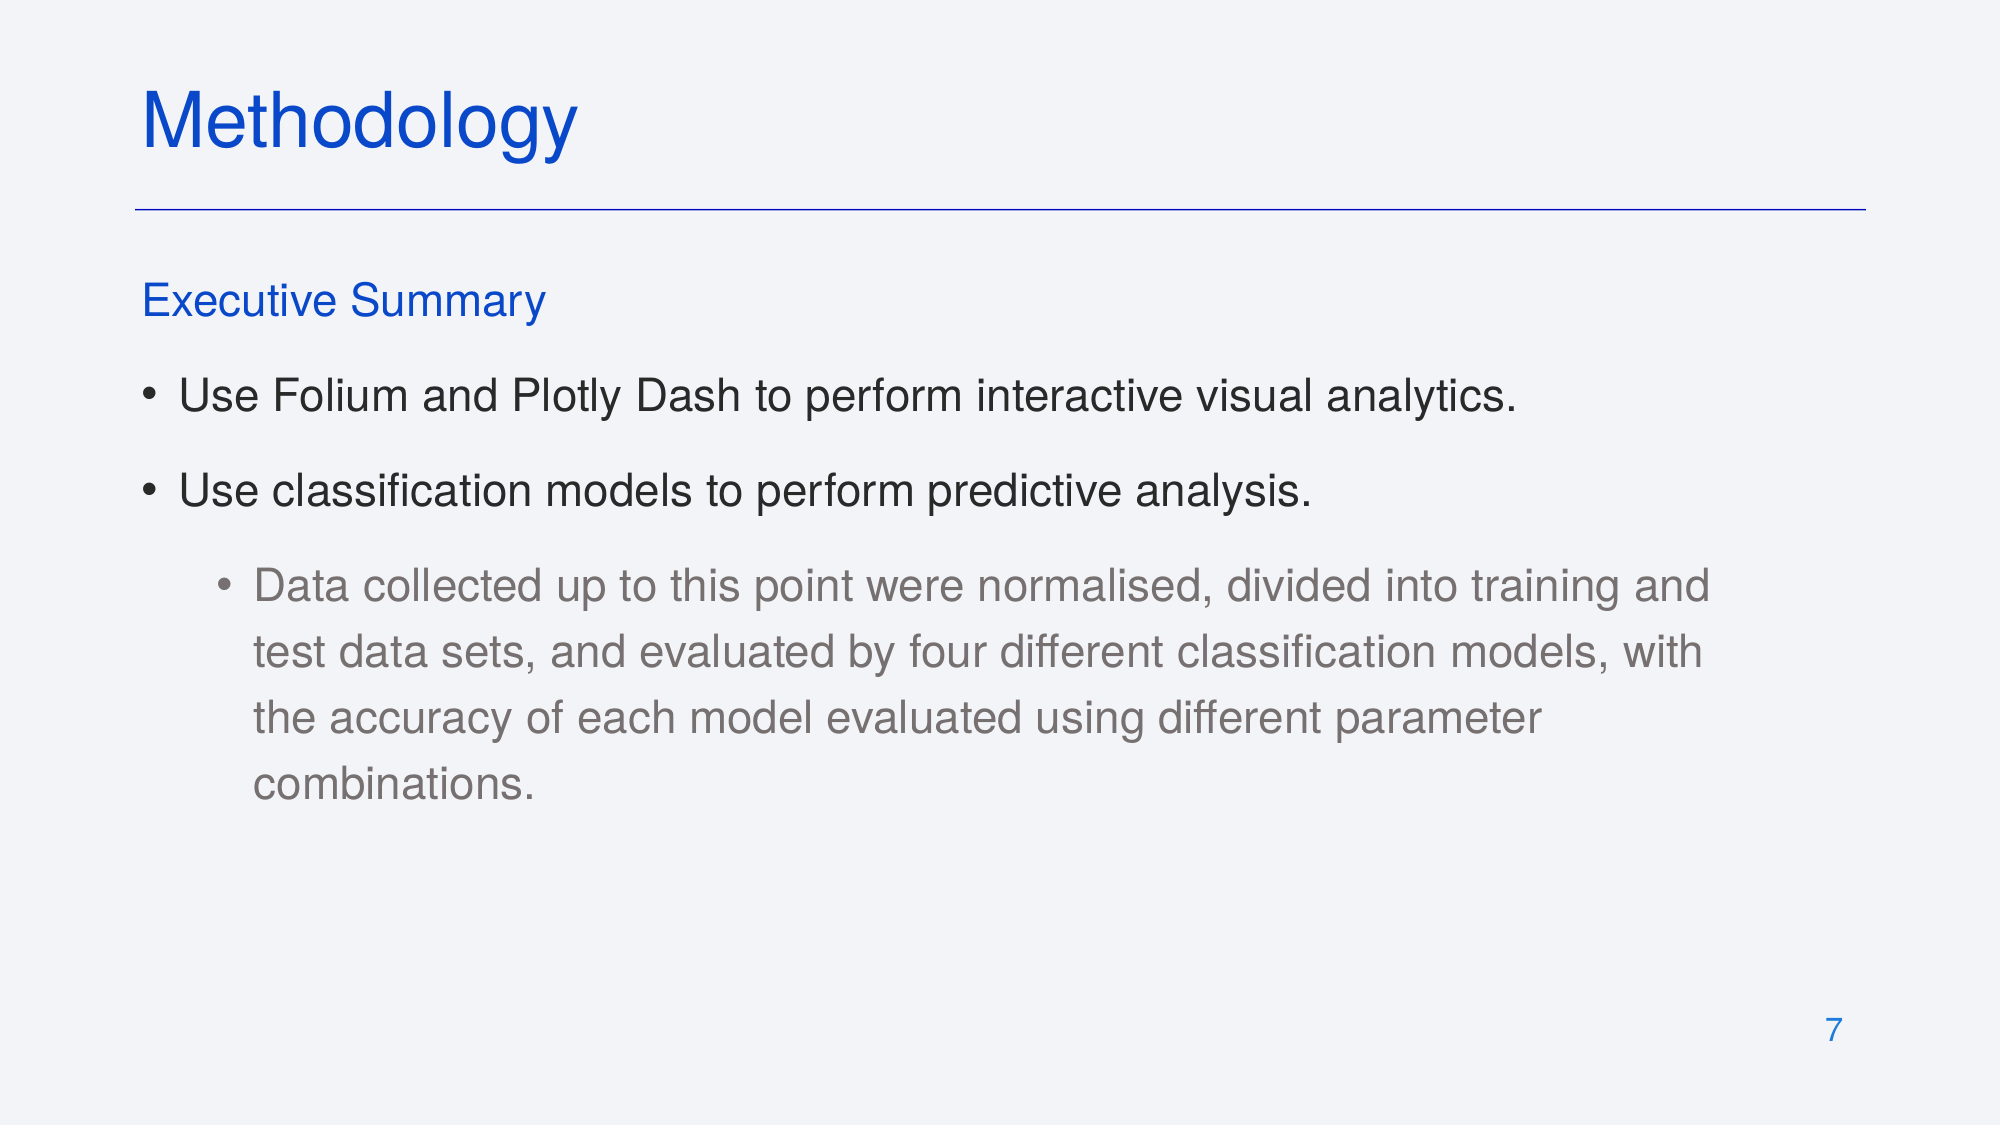

# Methodology
Executive Summary
Use Folium and Plotly Dash to perform interactive visual analytics.
Use classification models to perform predictive analysis.
Data collected up to this point were normalised, divided into training and test data sets, and evaluated by four different classification models, with the accuracy of each model evaluated using different parameter combinations.
7